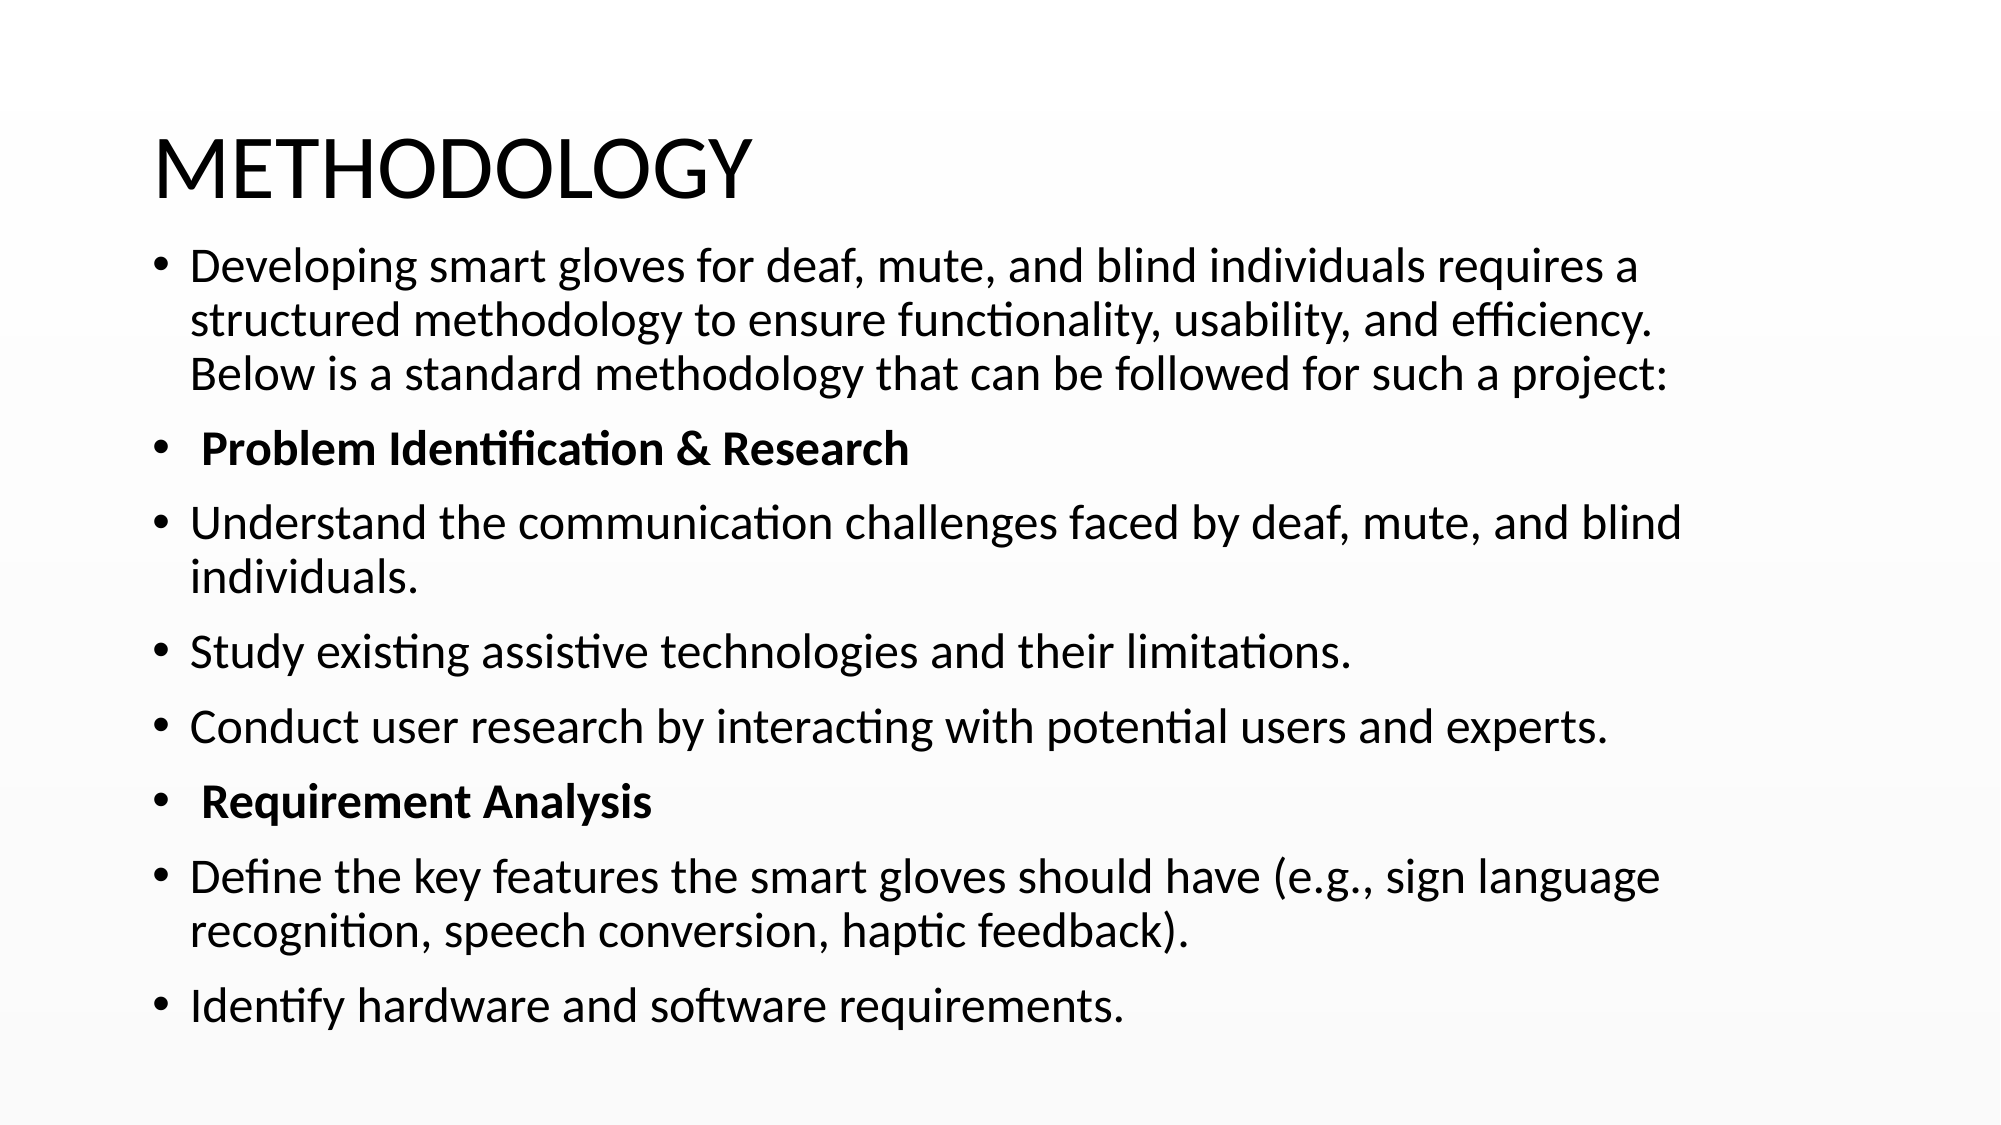

# METHODOLOGY
Developing smart gloves for deaf, mute, and blind individuals requires a structured methodology to ensure functionality, usability, and efficiency. Below is a standard methodology that can be followed for such a project:
 Problem Identification & Research
Understand the communication challenges faced by deaf, mute, and blind individuals.
Study existing assistive technologies and their limitations.
Conduct user research by interacting with potential users and experts.
 Requirement Analysis
Define the key features the smart gloves should have (e.g., sign language recognition, speech conversion, haptic feedback).
Identify hardware and software requirements.